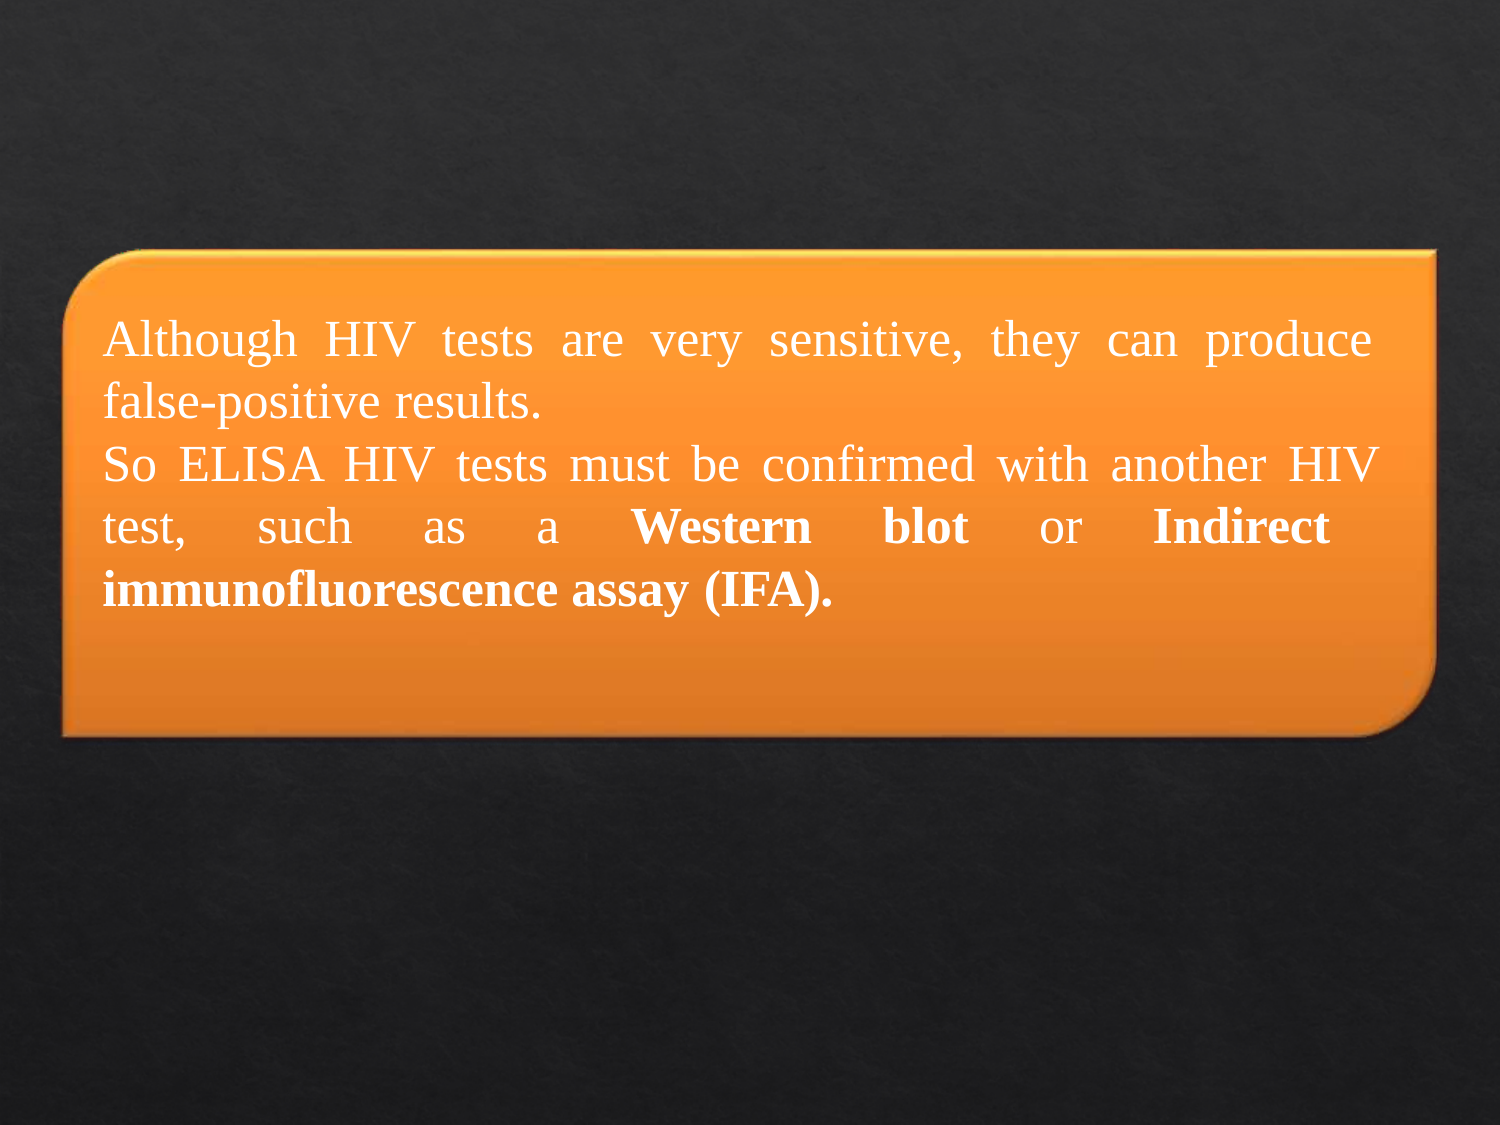

Although HIV tests are very sensitive, they can produce  false-positive results.
So ELISA HIV tests must be confirmed with another HIV  test, such as a Western blot or Indirect  immunofluorescence assay (IFA).